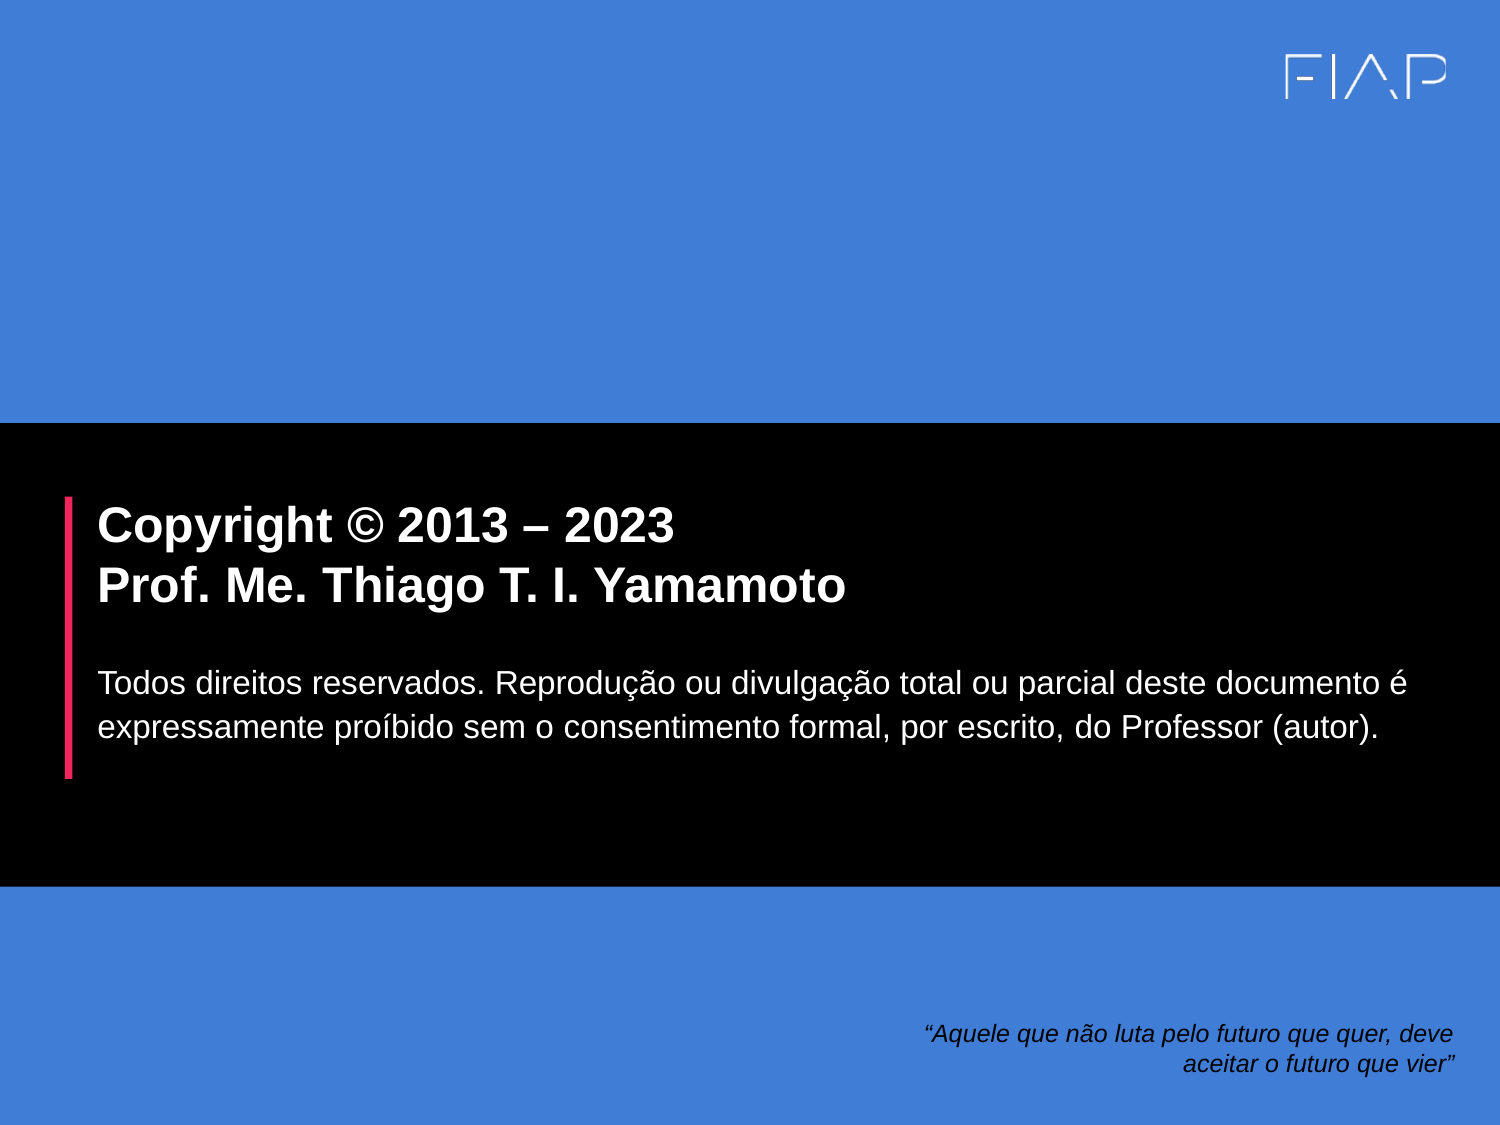

“Aquele que não luta pelo futuro que quer, deve
aceitar o futuro que vier”